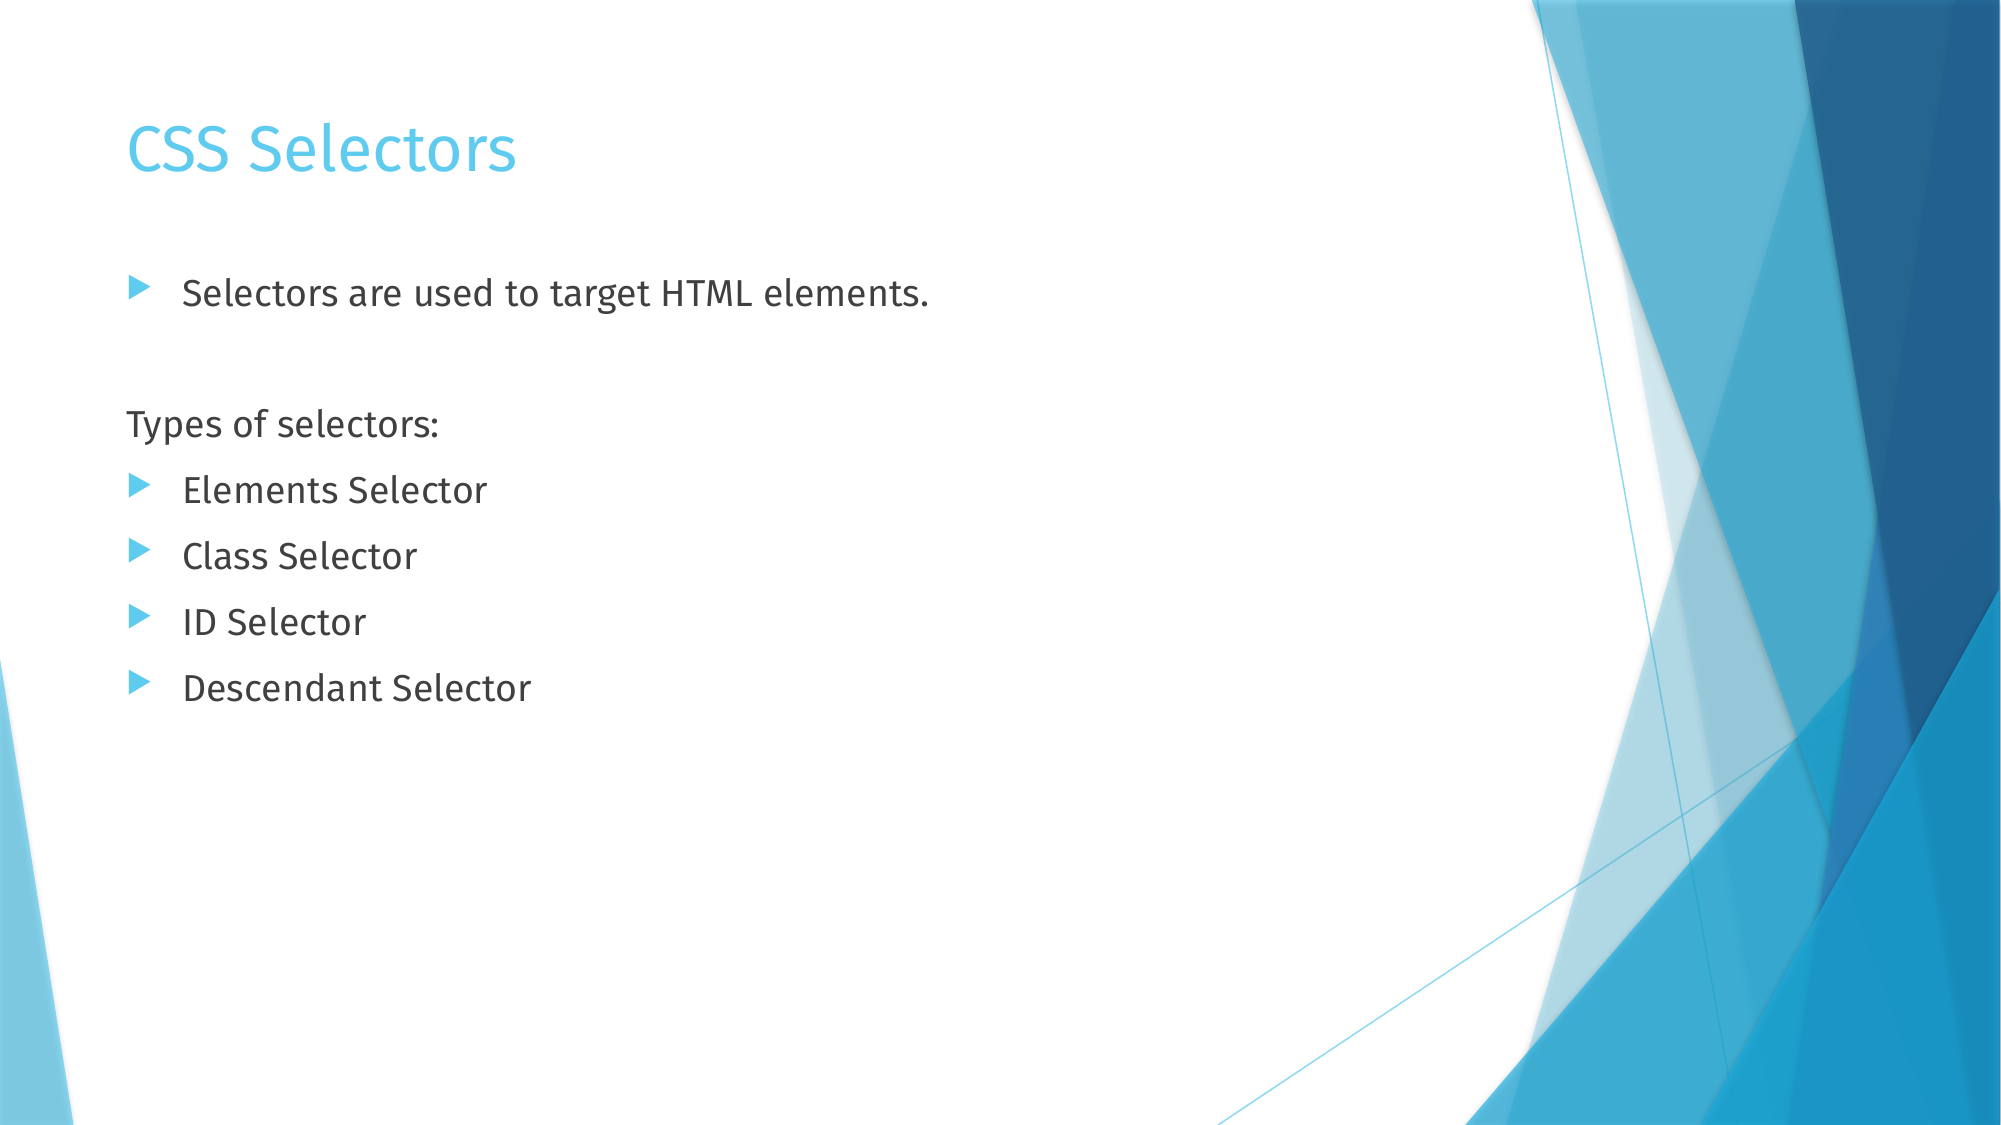

# CSS Selectors
Selectors are used to target HTML elements.

Types of selectors:
Elements Selector
Class Selector
ID Selector
Descendant Selector